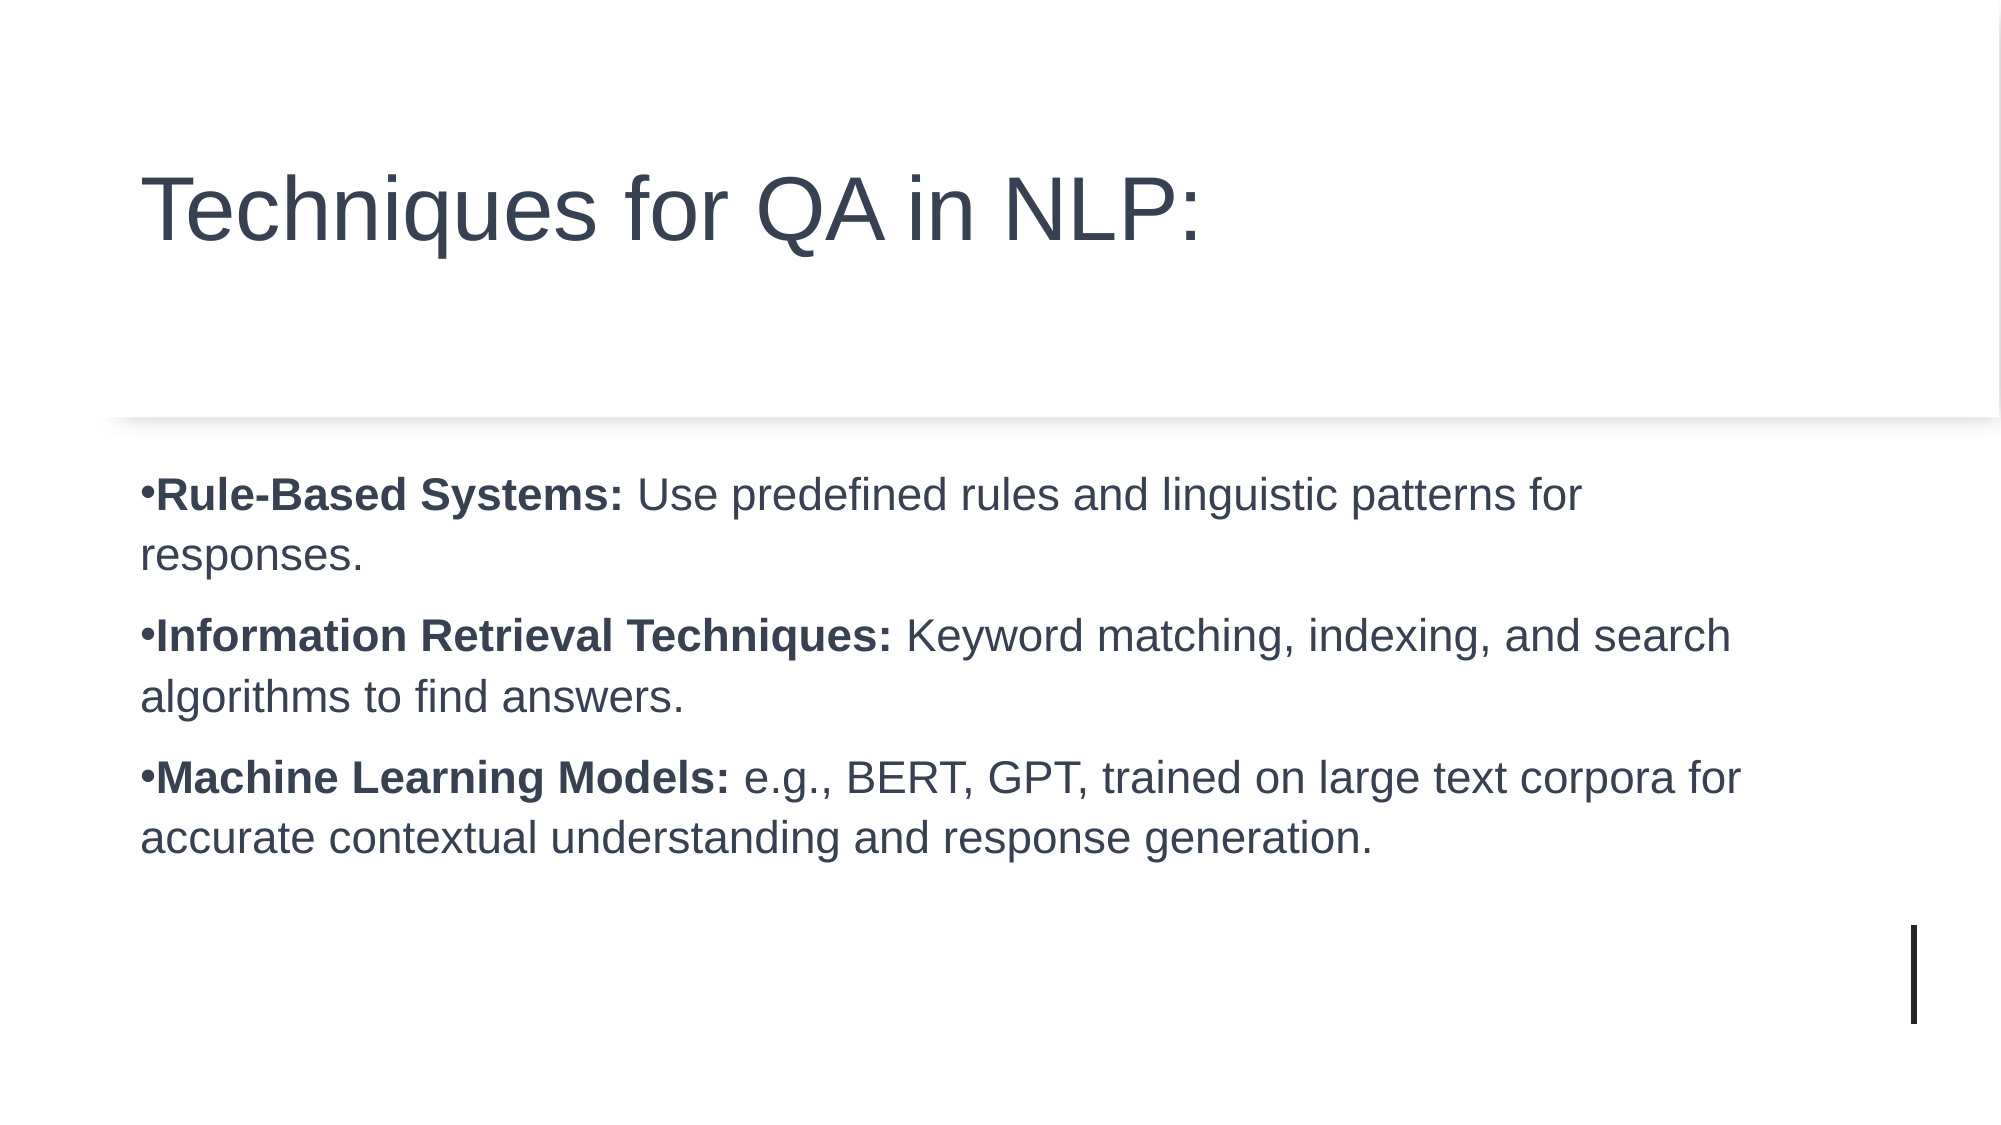

# Techniques for QA in NLP:
Rule-Based Systems: Use predefined rules and linguistic patterns for responses.
Information Retrieval Techniques: Keyword matching, indexing, and search algorithms to find answers.
Machine Learning Models: e.g., BERT, GPT, trained on large text corpora for accurate contextual understanding and response generation.